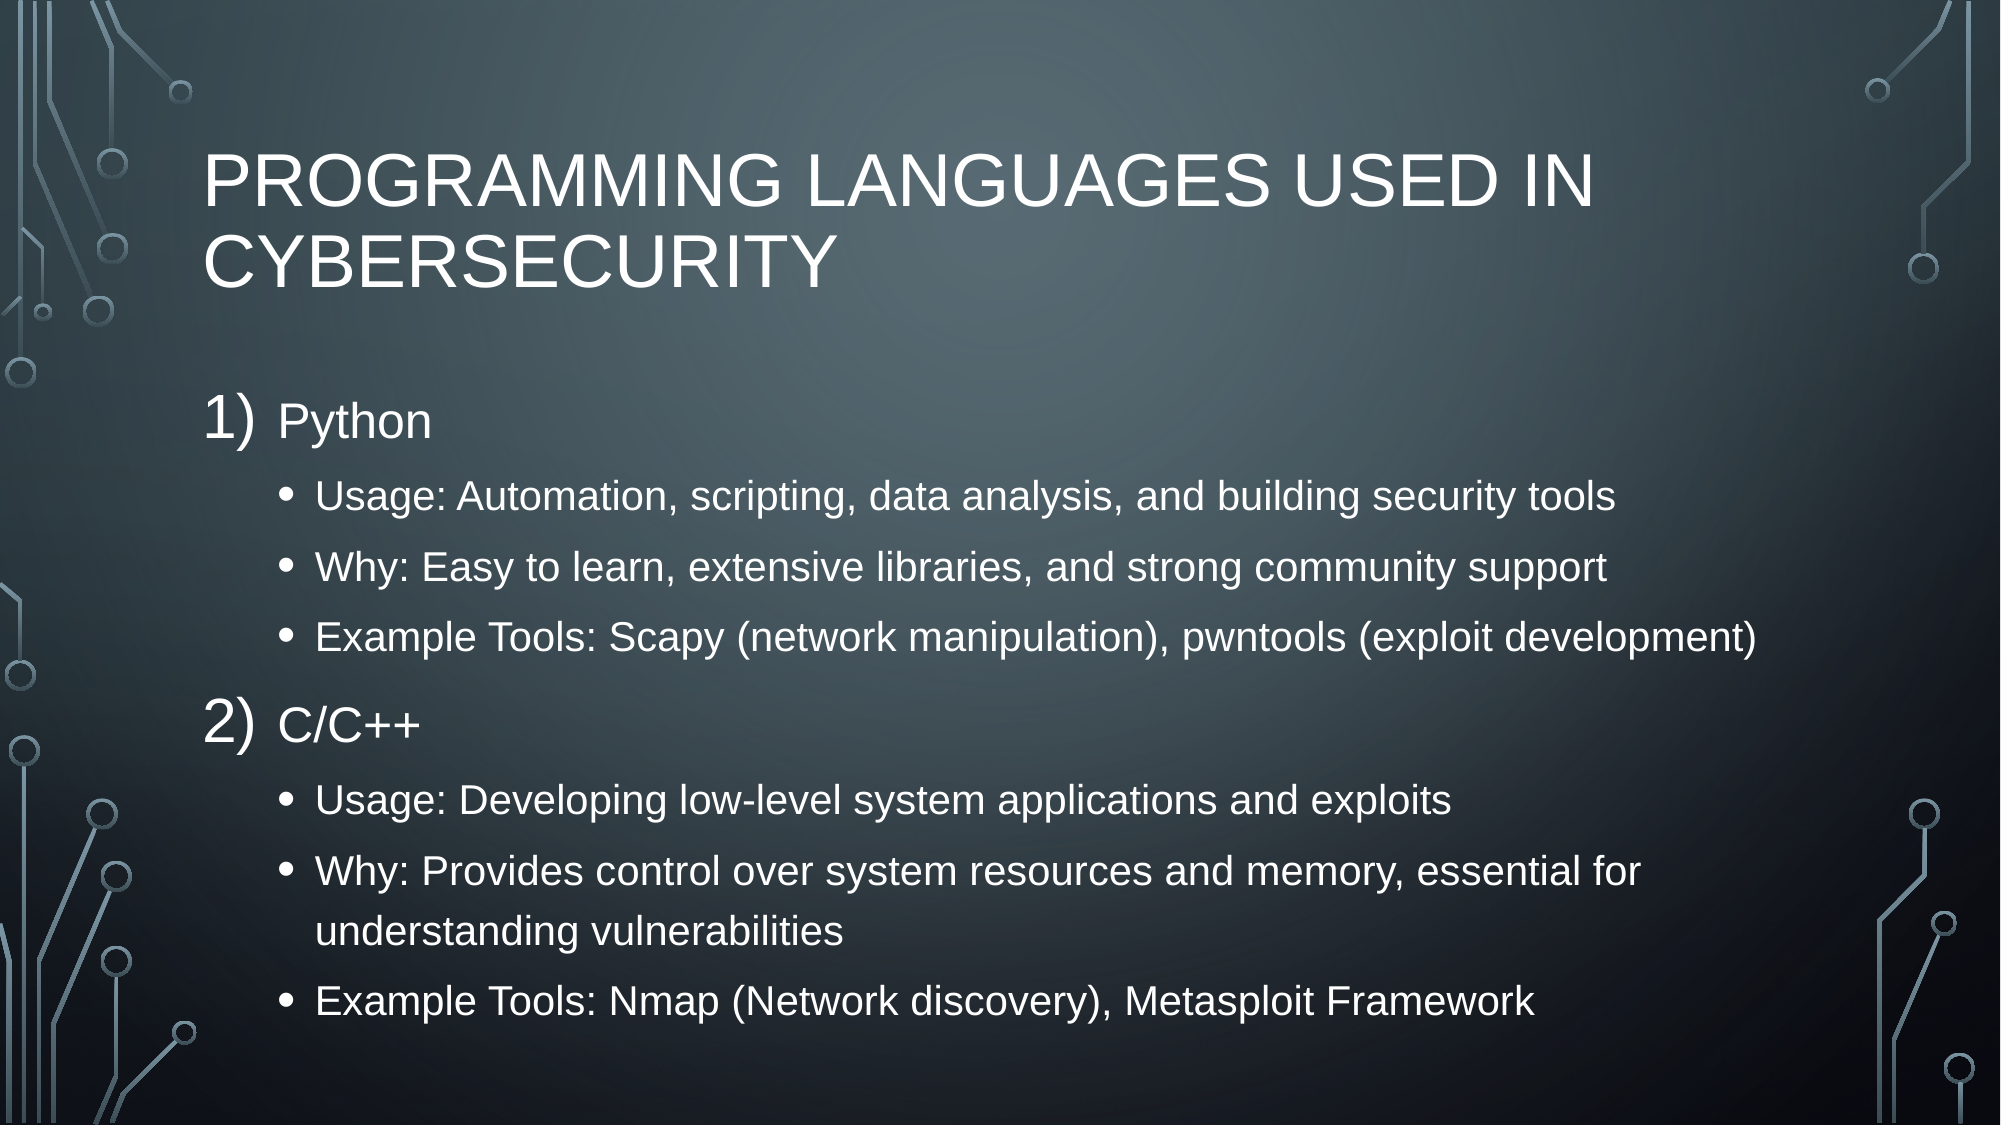

# Programming languages used in cybersecurity
Python
Usage: Automation, scripting, data analysis, and building security tools
Why: Easy to learn, extensive libraries, and strong community support
Example Tools: Scapy (network manipulation), pwntools (exploit development)
C/C++
Usage: Developing low-level system applications and exploits
Why: Provides control over system resources and memory, essential for understanding vulnerabilities
Example Tools: Nmap (Network discovery), Metasploit Framework